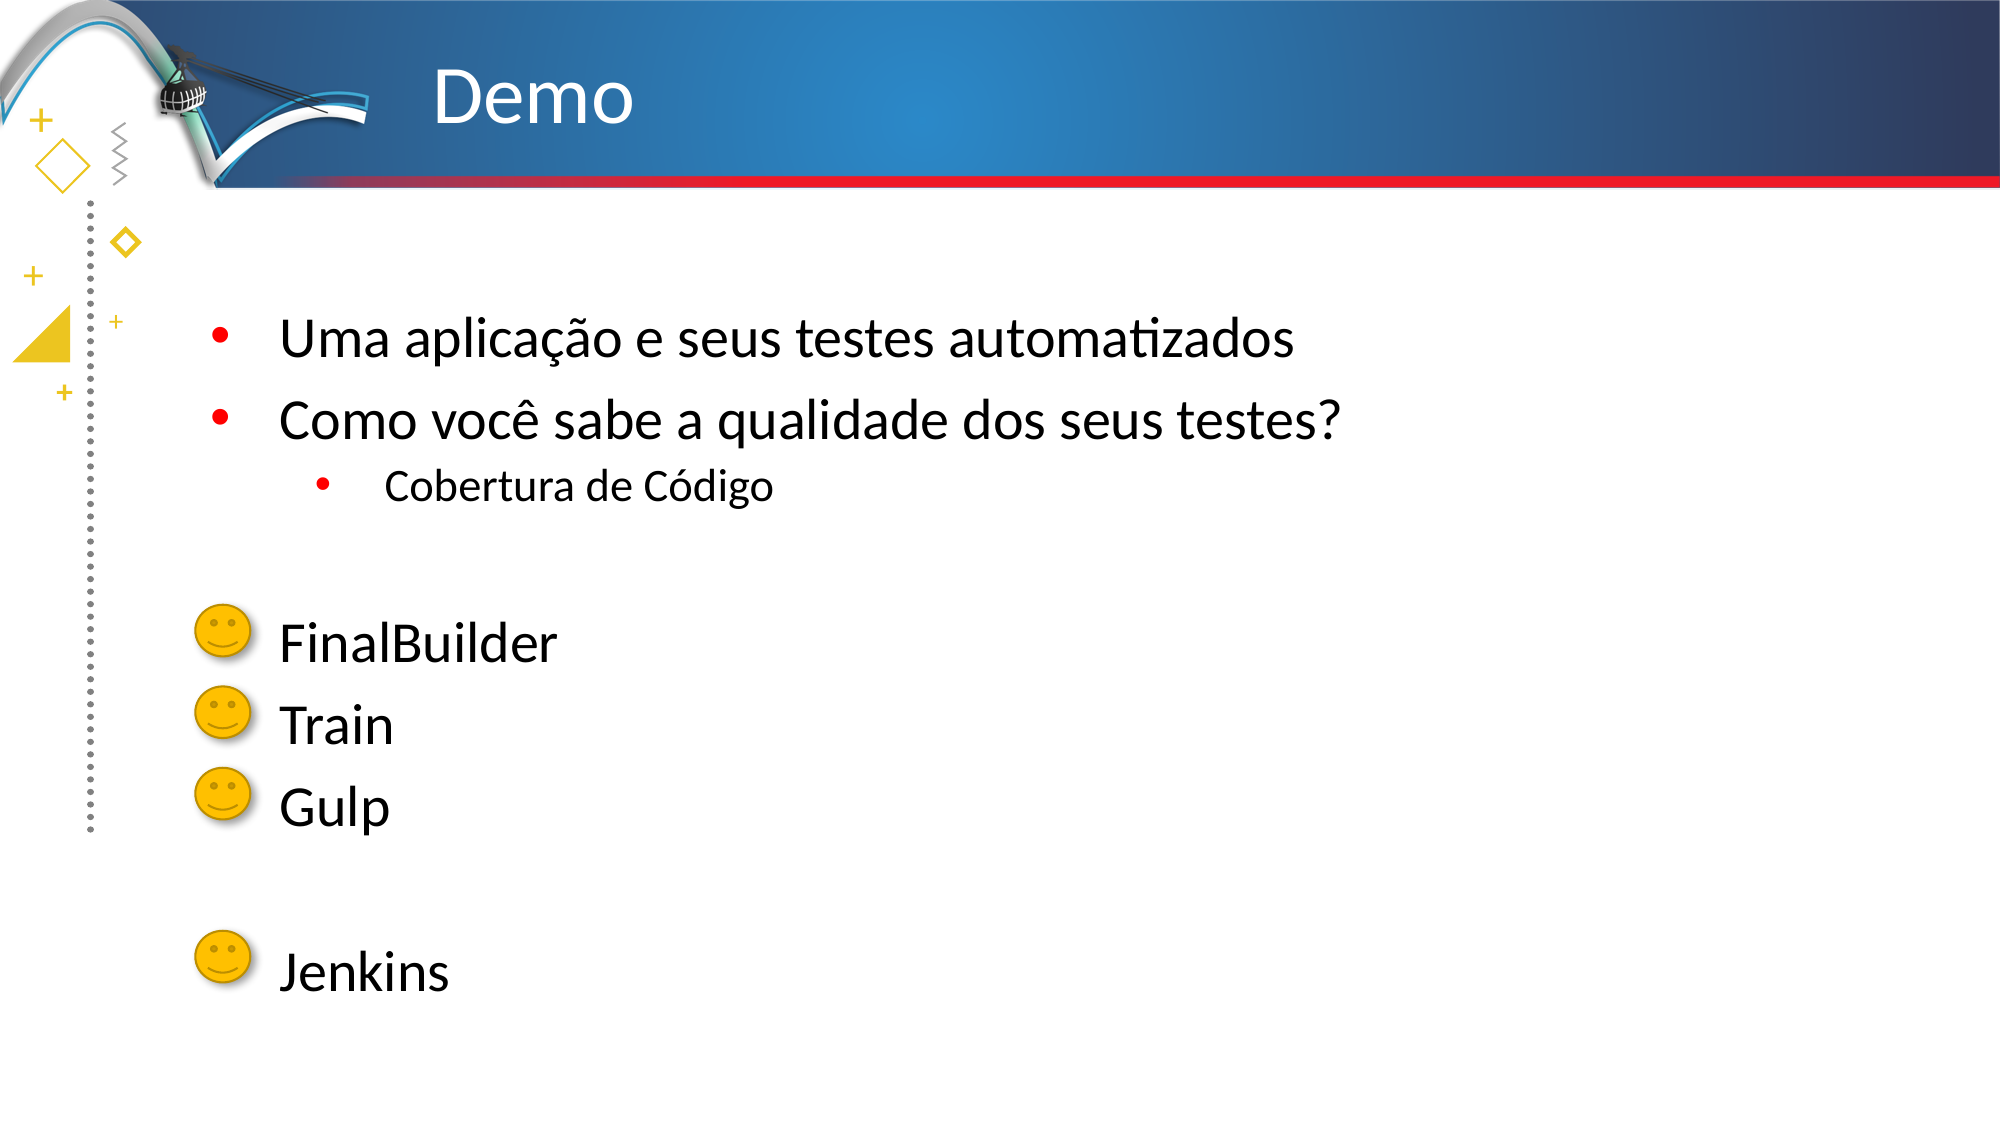

# Demo
Uma aplicação e seus testes automatizados
Como você sabe a qualidade dos seus testes?
Cobertura de Código

FinalBuilder
Train
Gulp

Jenkins